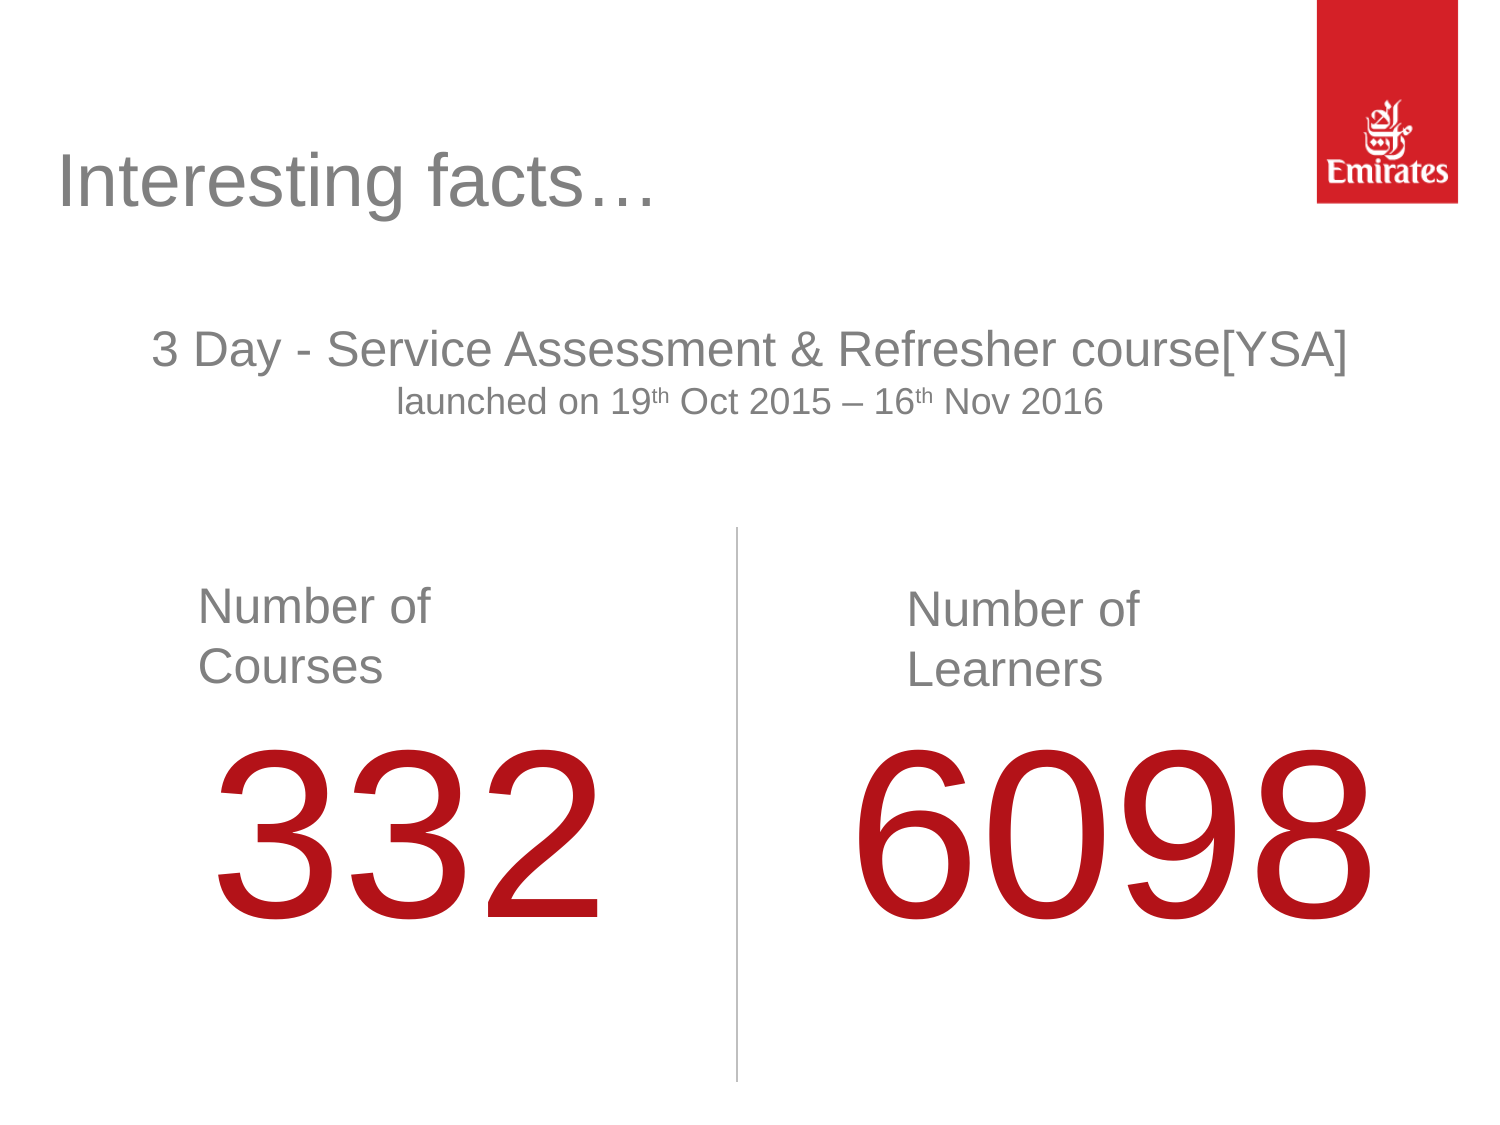

# Interesting facts…
3 Day - Service Assessment & Refresher course[YSA]
launched on 19th Oct 2015 – 16th Nov 2016
Number of Courses
Number of Learners
332
6098